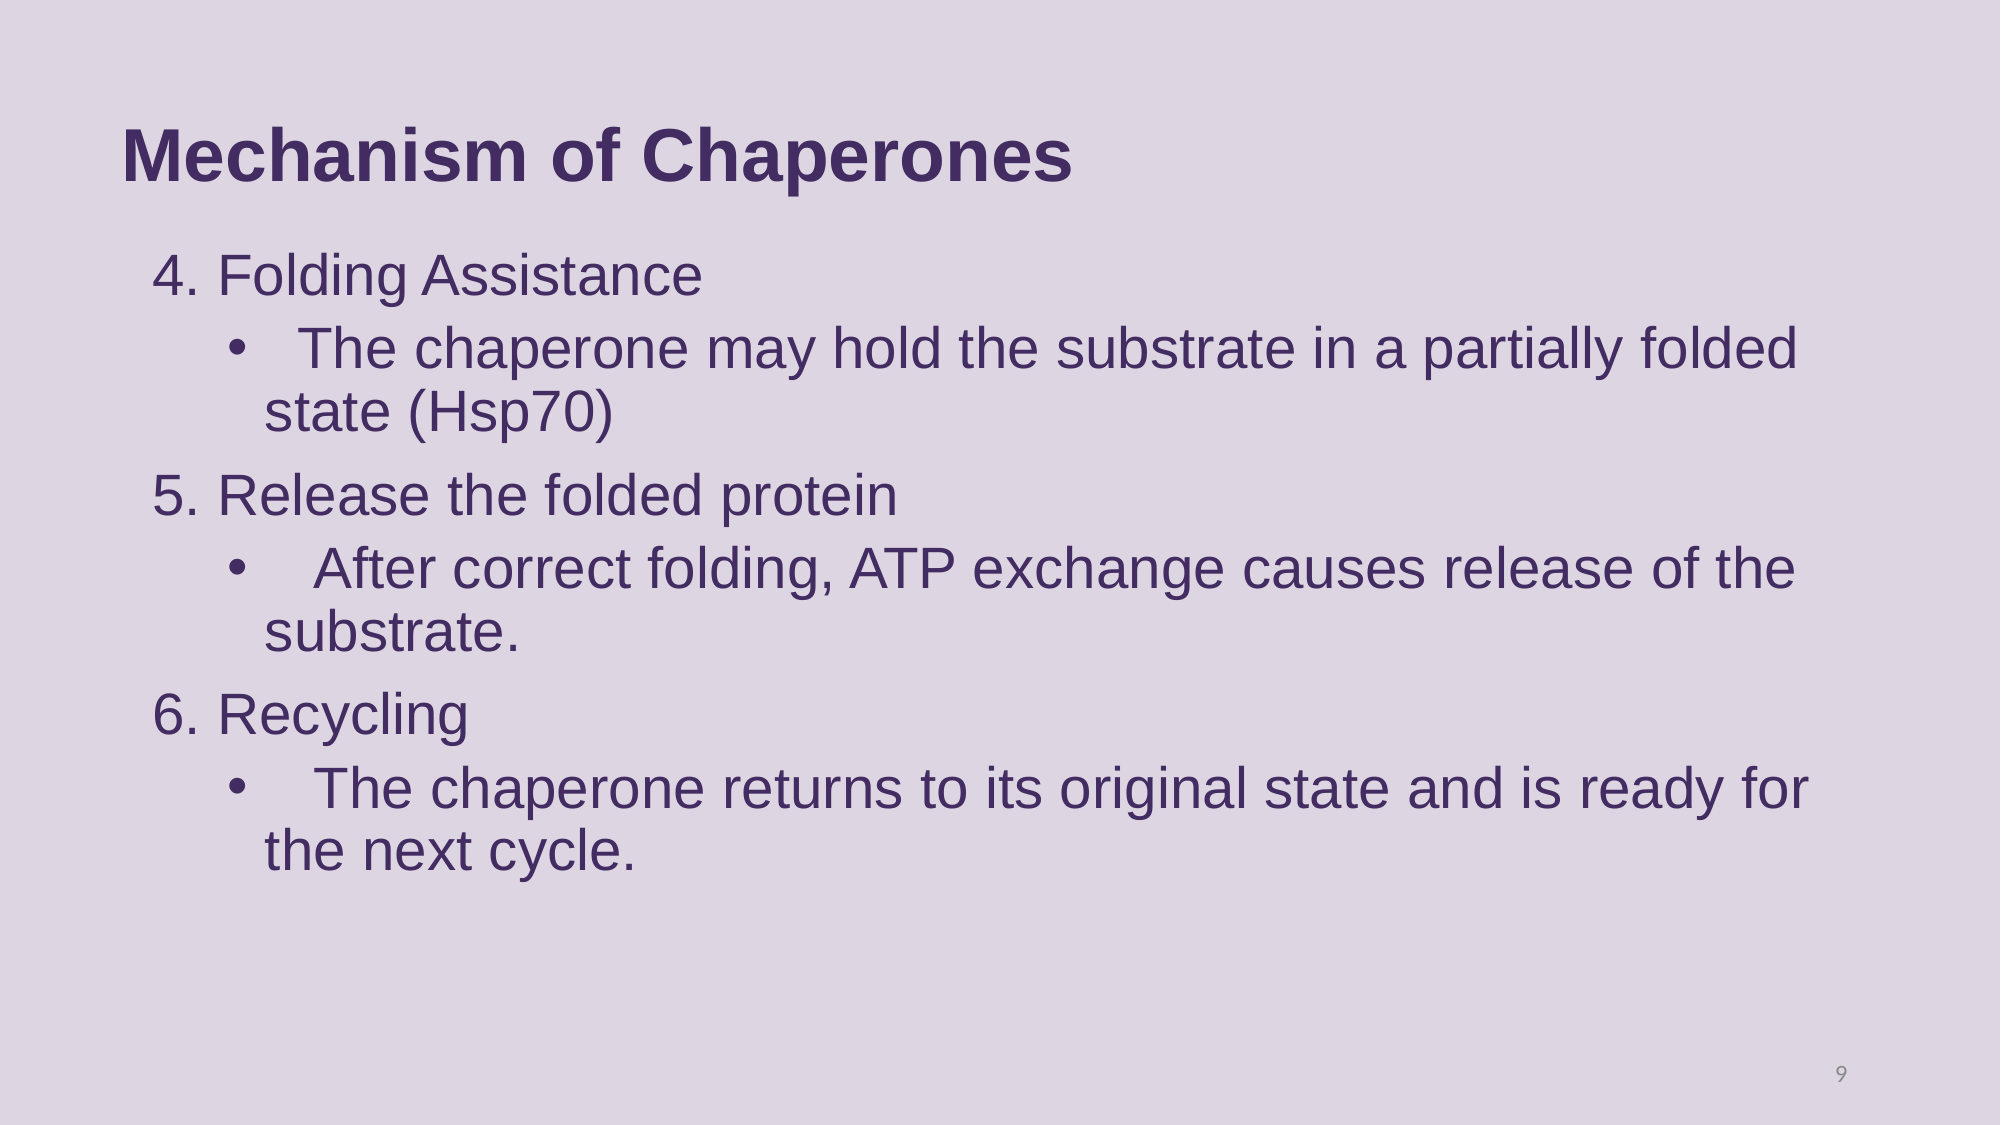

# Mechanism of Chaperones
4. Folding Assistance
  The chaperone may hold the substrate in a partially folded state (Hsp70)
5. Release the folded protein
   After correct folding, ATP exchange causes release of the substrate.
6. Recycling
   The chaperone returns to its original state and is ready for the next cycle.
9